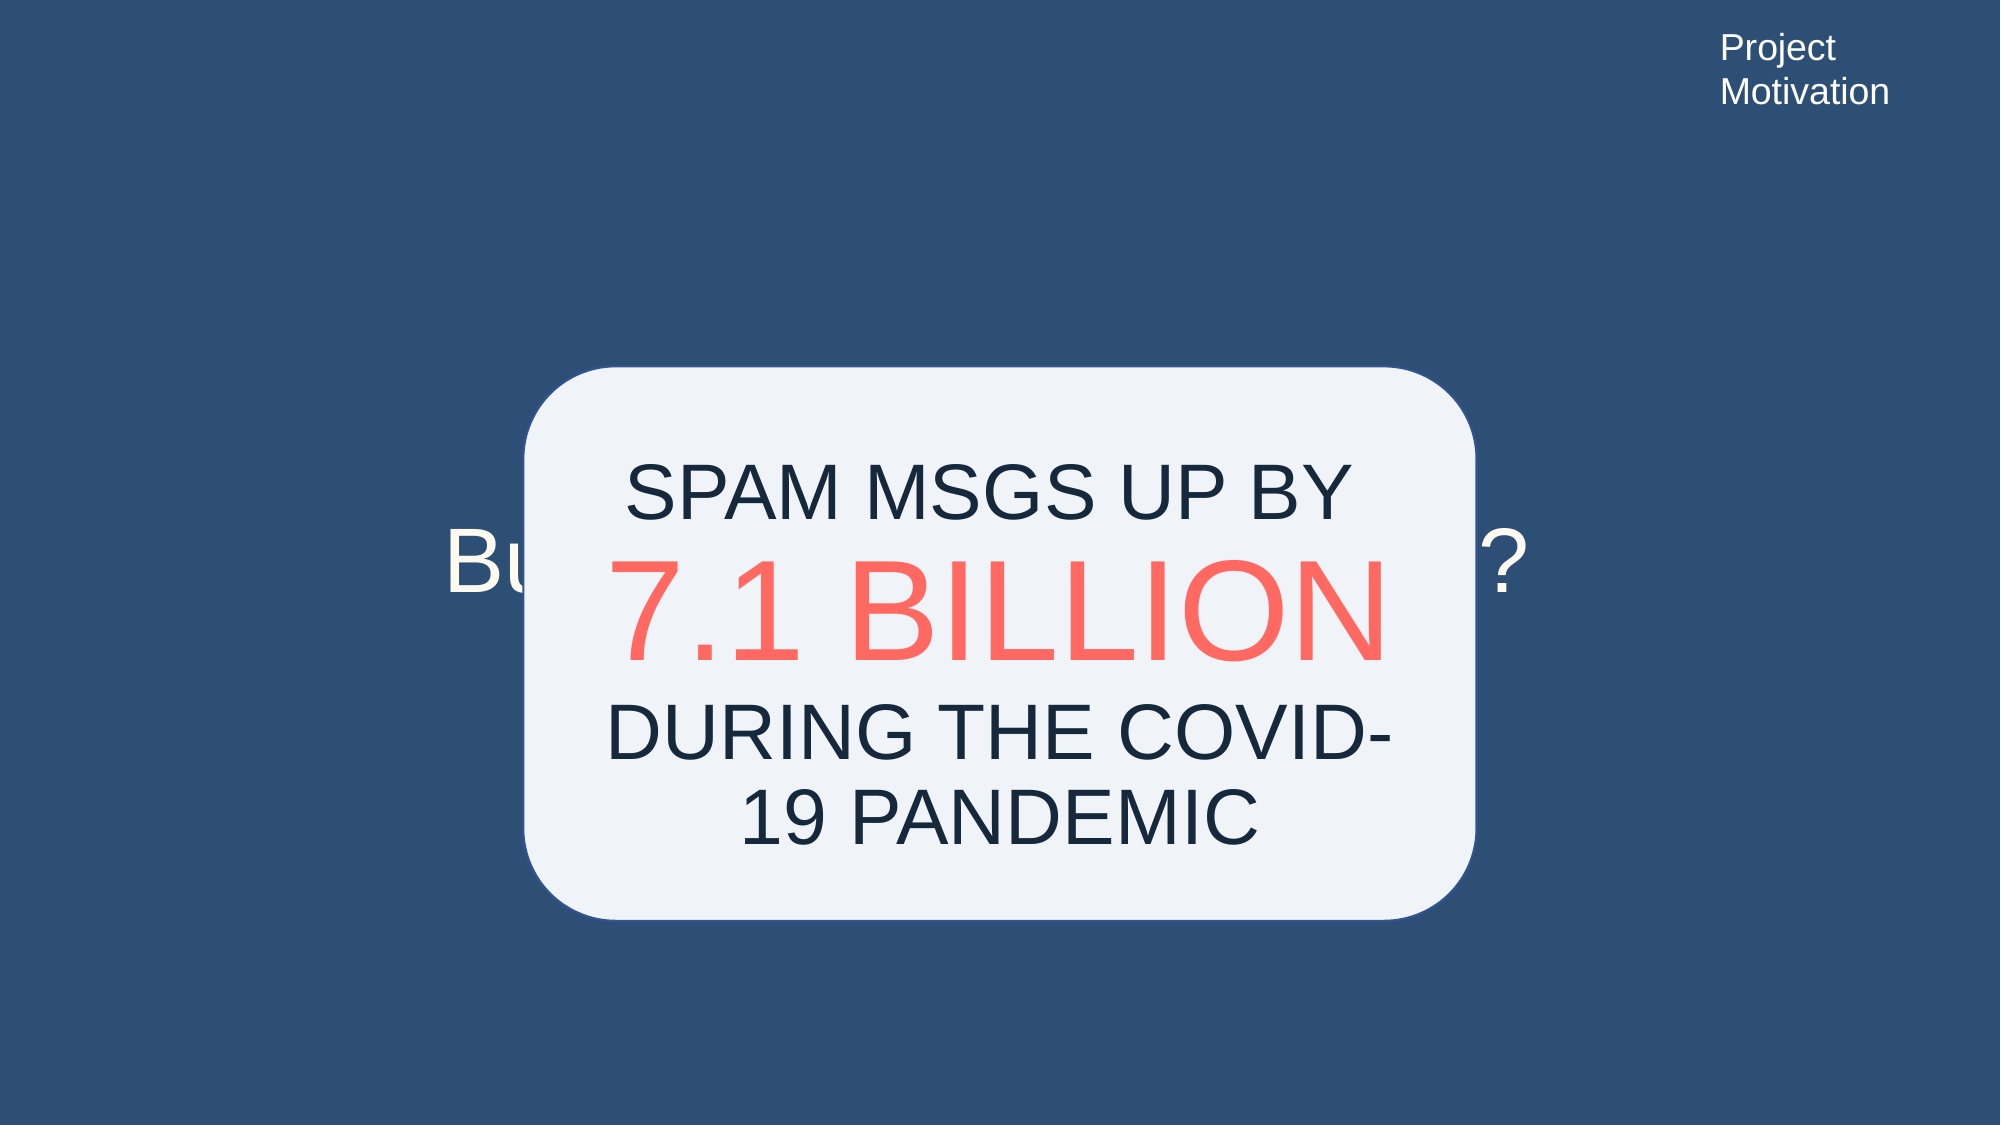

Project Motivation

SPAM MSGS UP BY
7.1 BILLION
DURING THE COVID-19 PANDEMIC
# But why a spam classifier?